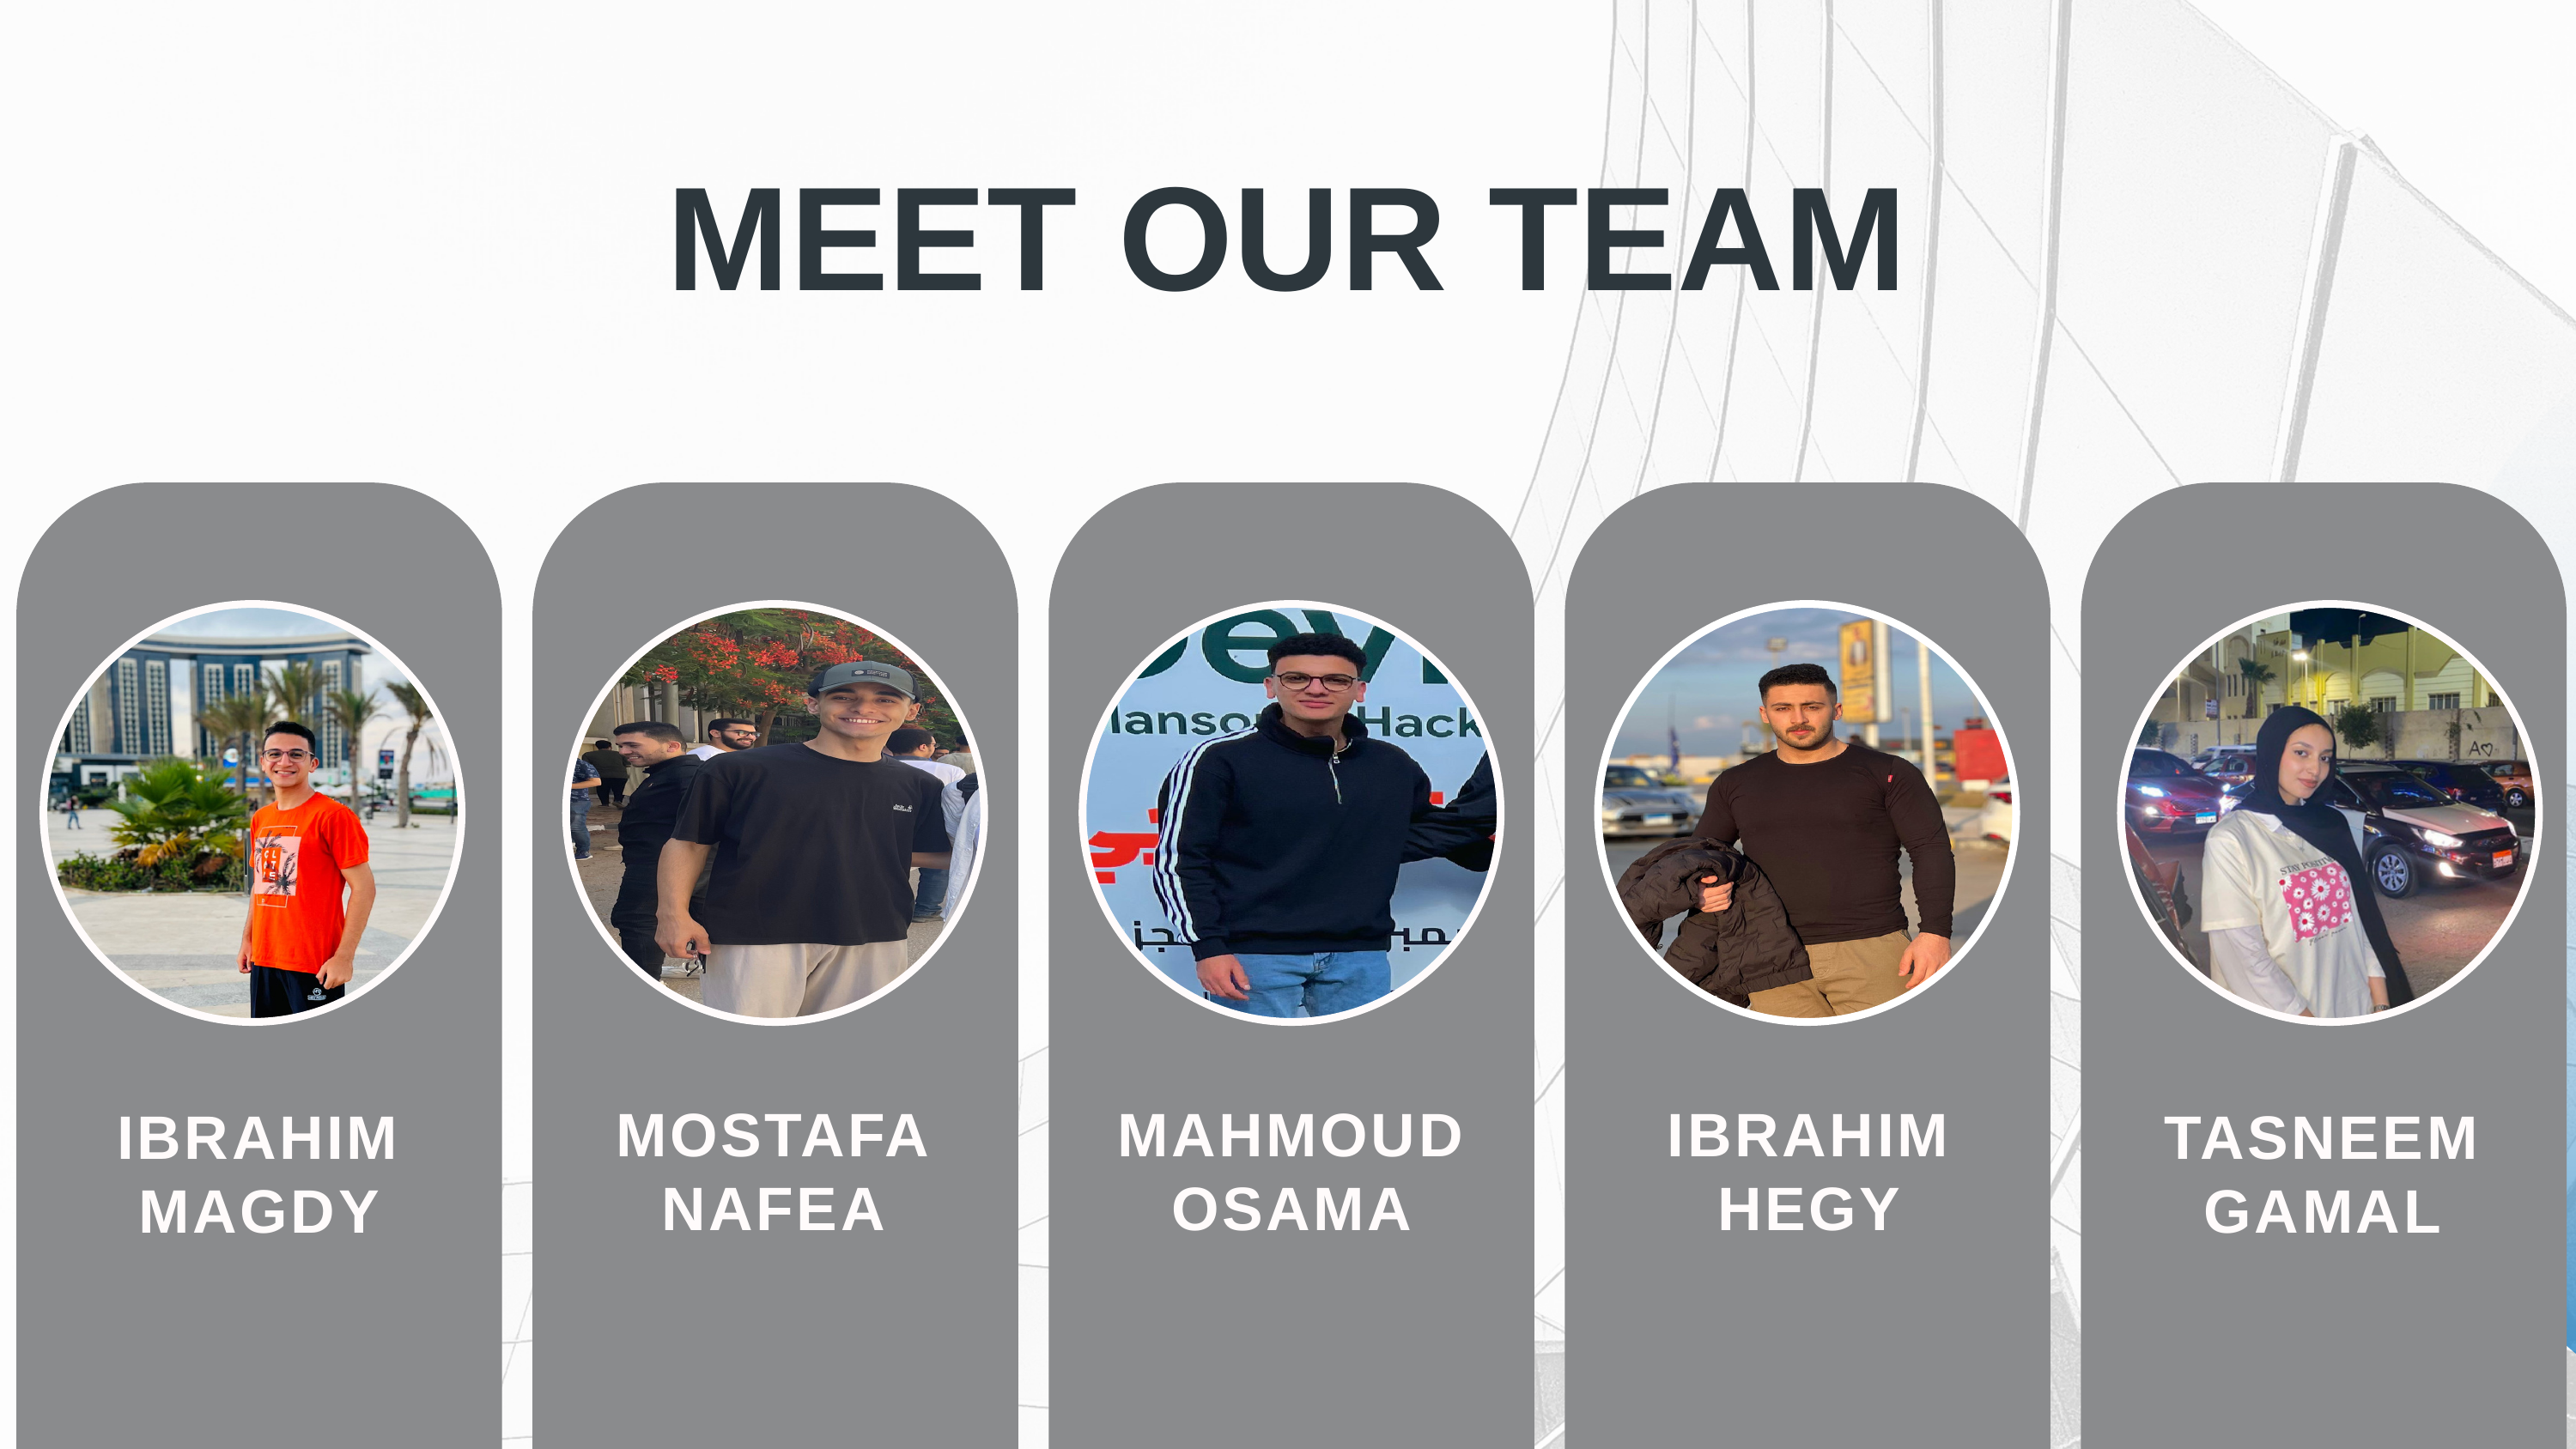

MEET OUR TEAM

MOSTAFA NAFEA
MAHMOUD OSAMA
IBRAHIM HEGY
FLUTTER
IBRAHIM MAGDY
TASNEEM GAMAL